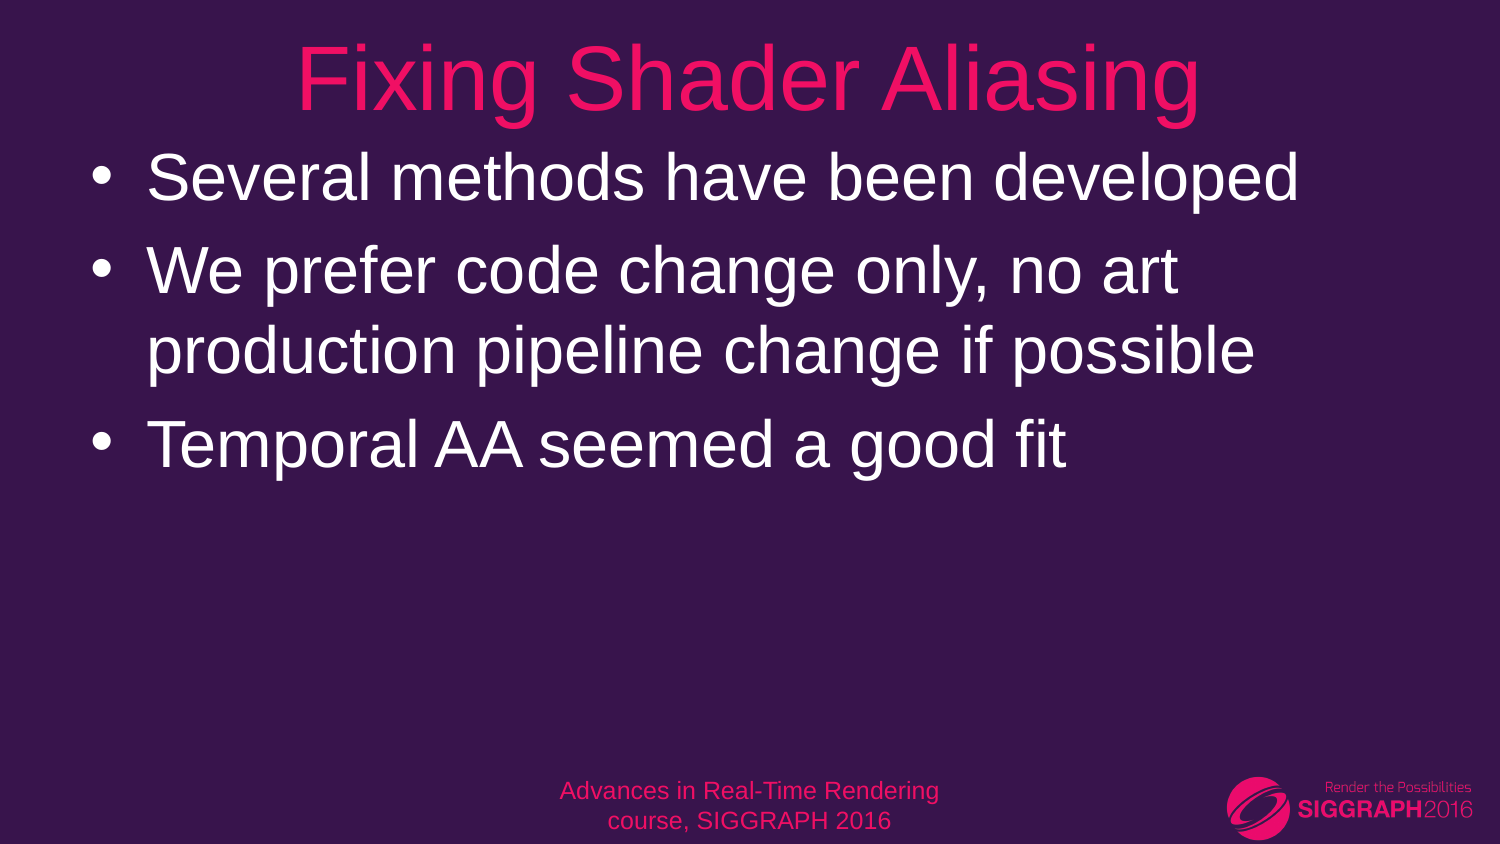

# Fixing Shader Aliasing
Several methods have been developed
We prefer code change only, no art production pipeline change if possible
Temporal AA seemed a good fit
Advances in Real-Time Rendering course, SIGGRAPH 2016